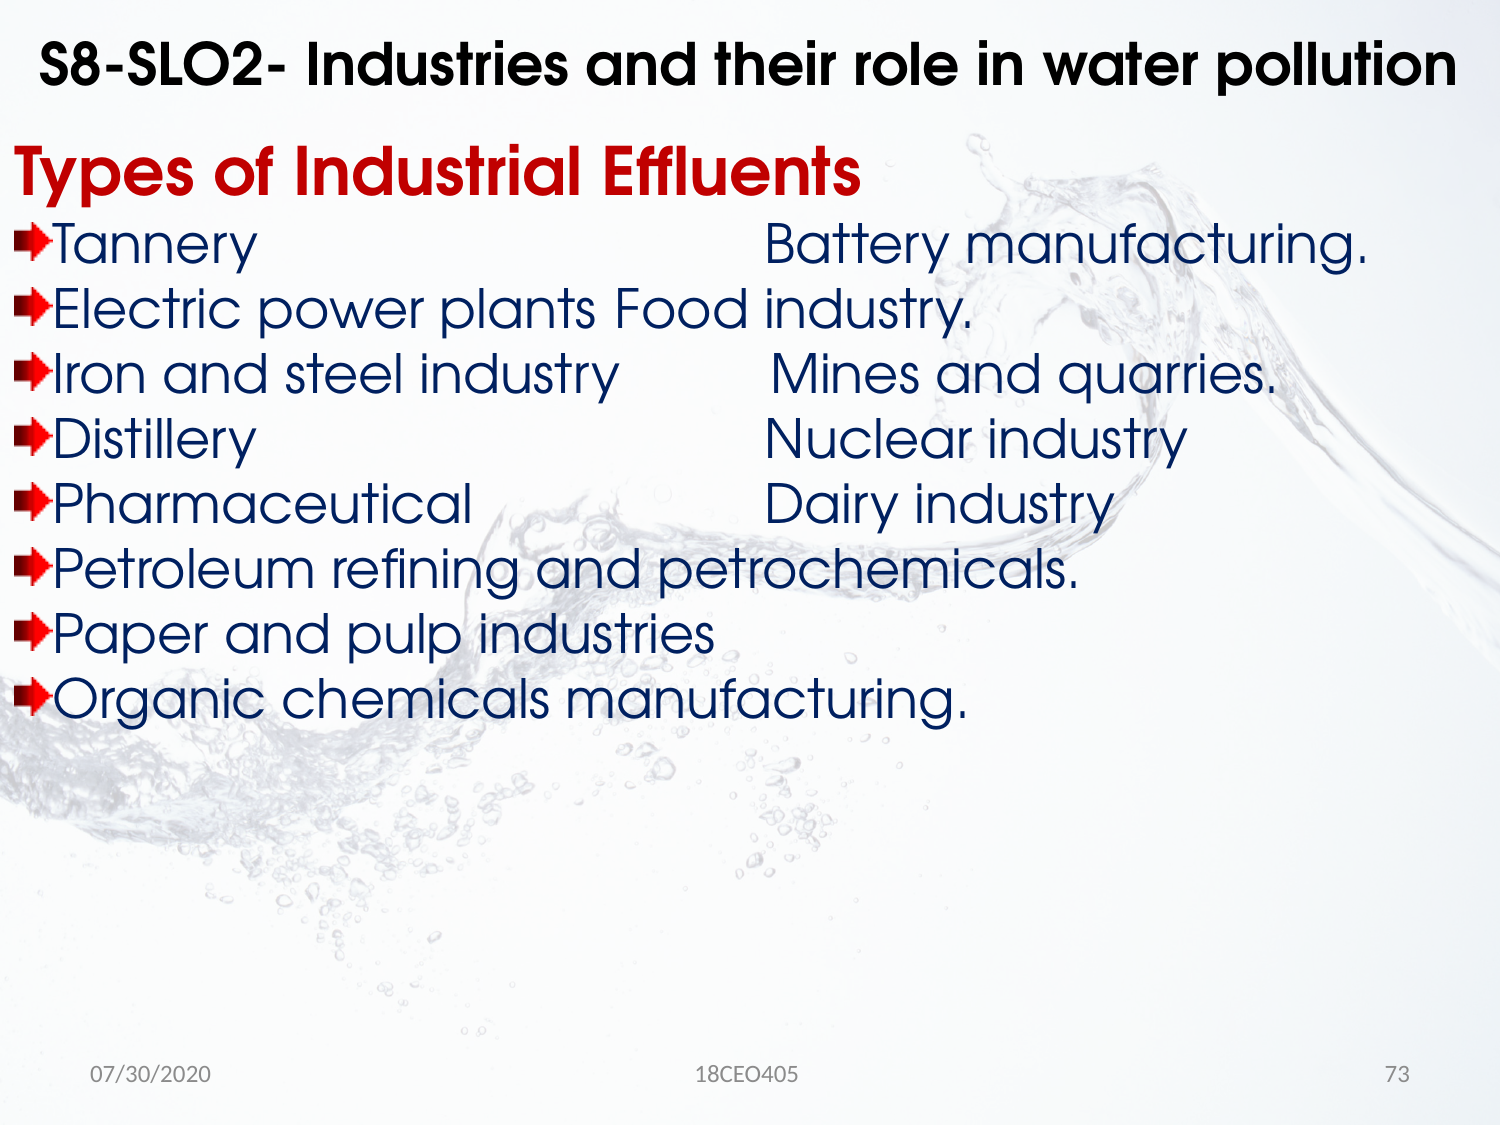

S8-SLO2- Industries and their role in water pollution
Types of Industrial Effluents
Tannery 				Battery manufacturing.
Electric power plants 	Food industry.
Iron and steel industry          Mines and quarries.
Distillery				Nuclear industry
Pharmaceutical	          Dairy industry
Petroleum refining and petrochemicals.
Paper and pulp industries
Organic chemicals manufacturing.

07/30/2020
18CEO405
73